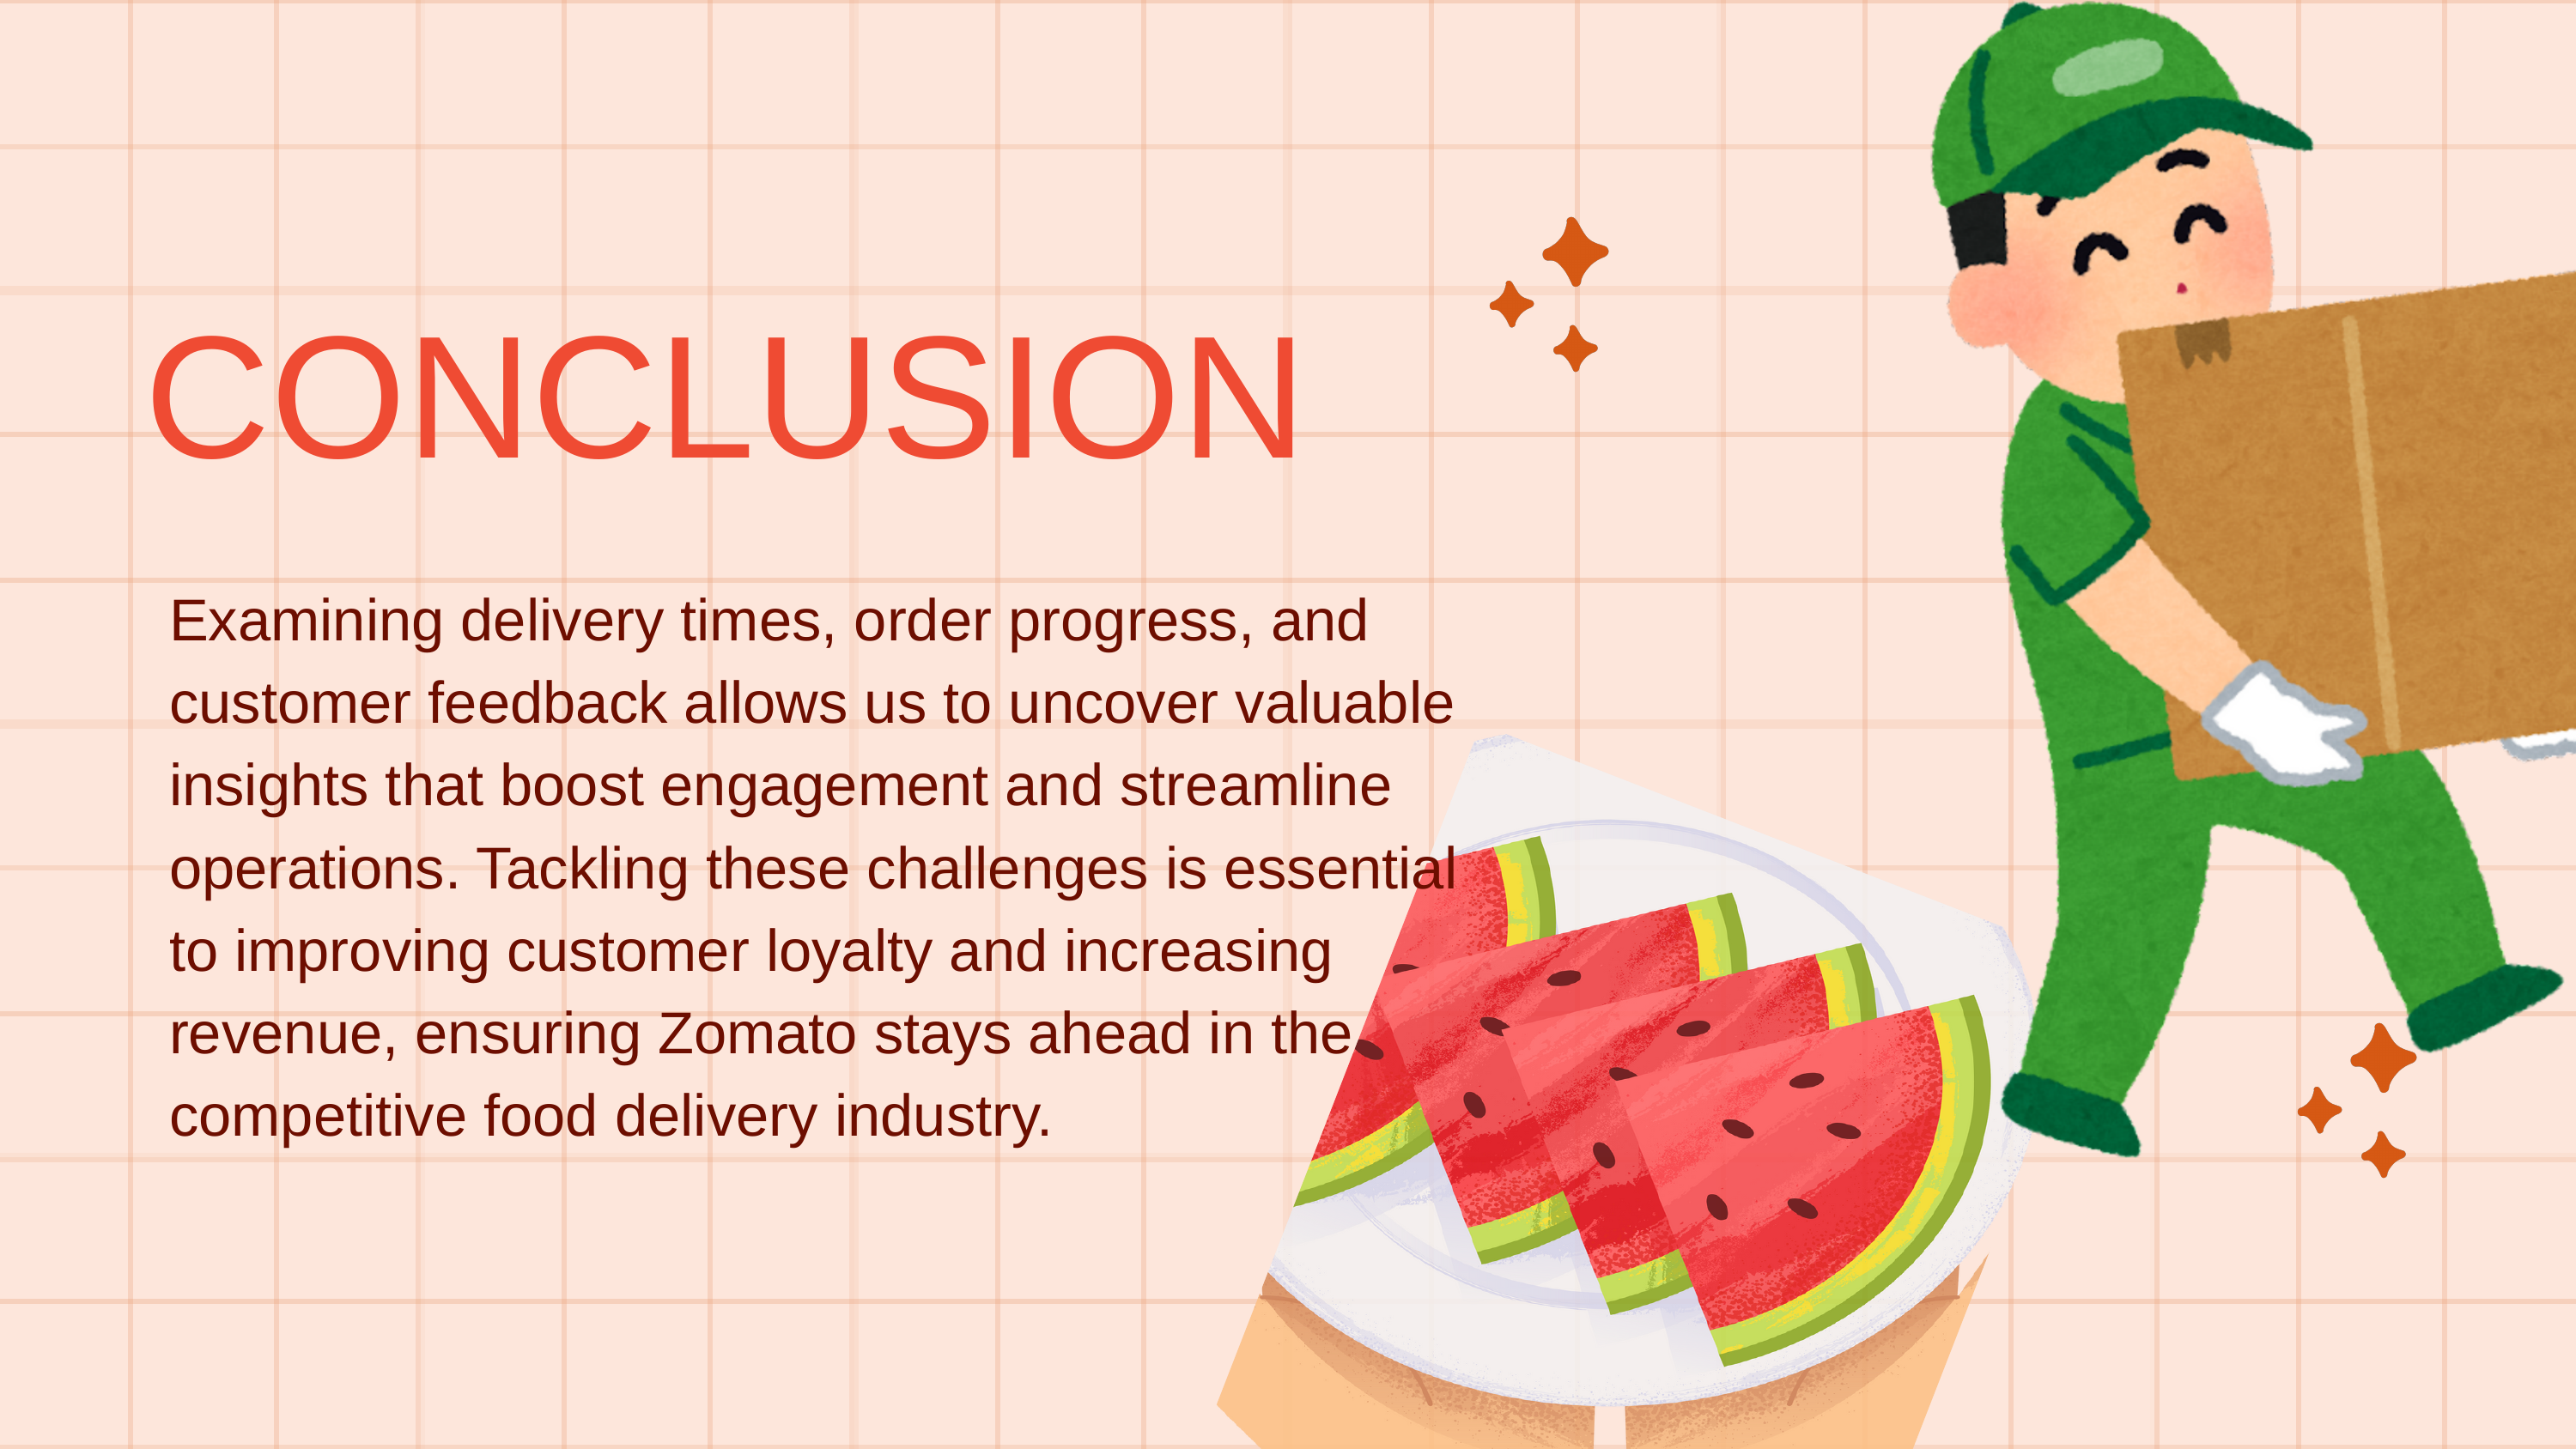

CONCLUSION
Examining delivery times, order progress, and customer feedback allows us to uncover valuable insights that boost engagement and streamline operations. Tackling these challenges is essential to improving customer loyalty and increasing revenue, ensuring Zomato stays ahead in the competitive food delivery industry.